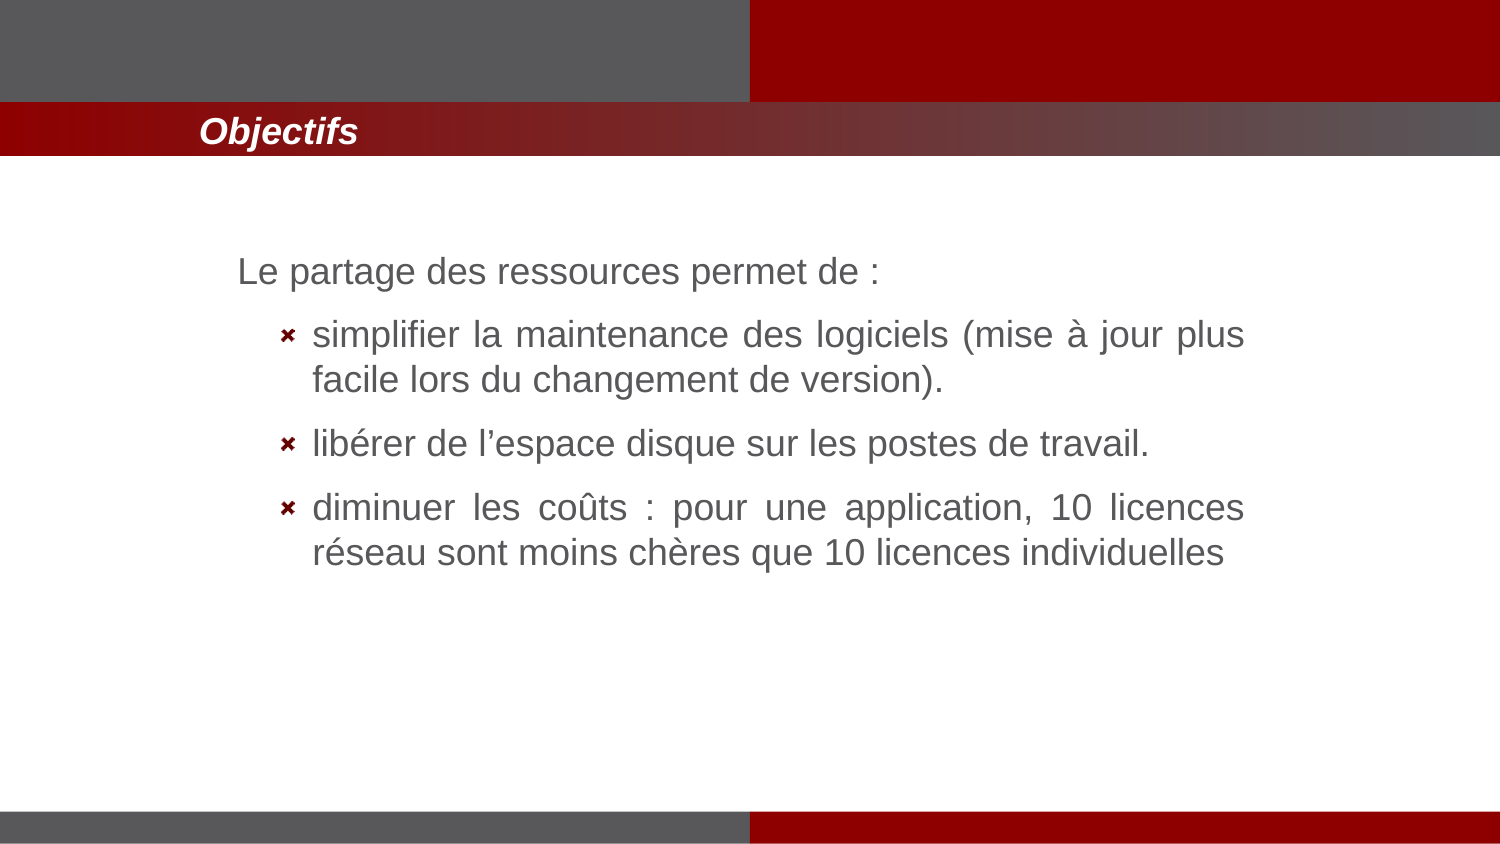

Objectifs

Le partage des ressources permet de :
simplifier la maintenance des logiciels (mise à jour plus facile lors du changement de version).
libérer de l’espace disque sur les postes de travail.
diminuer les coûts : pour une application, 10 licences réseau sont moins chères que 10 licences individuelles